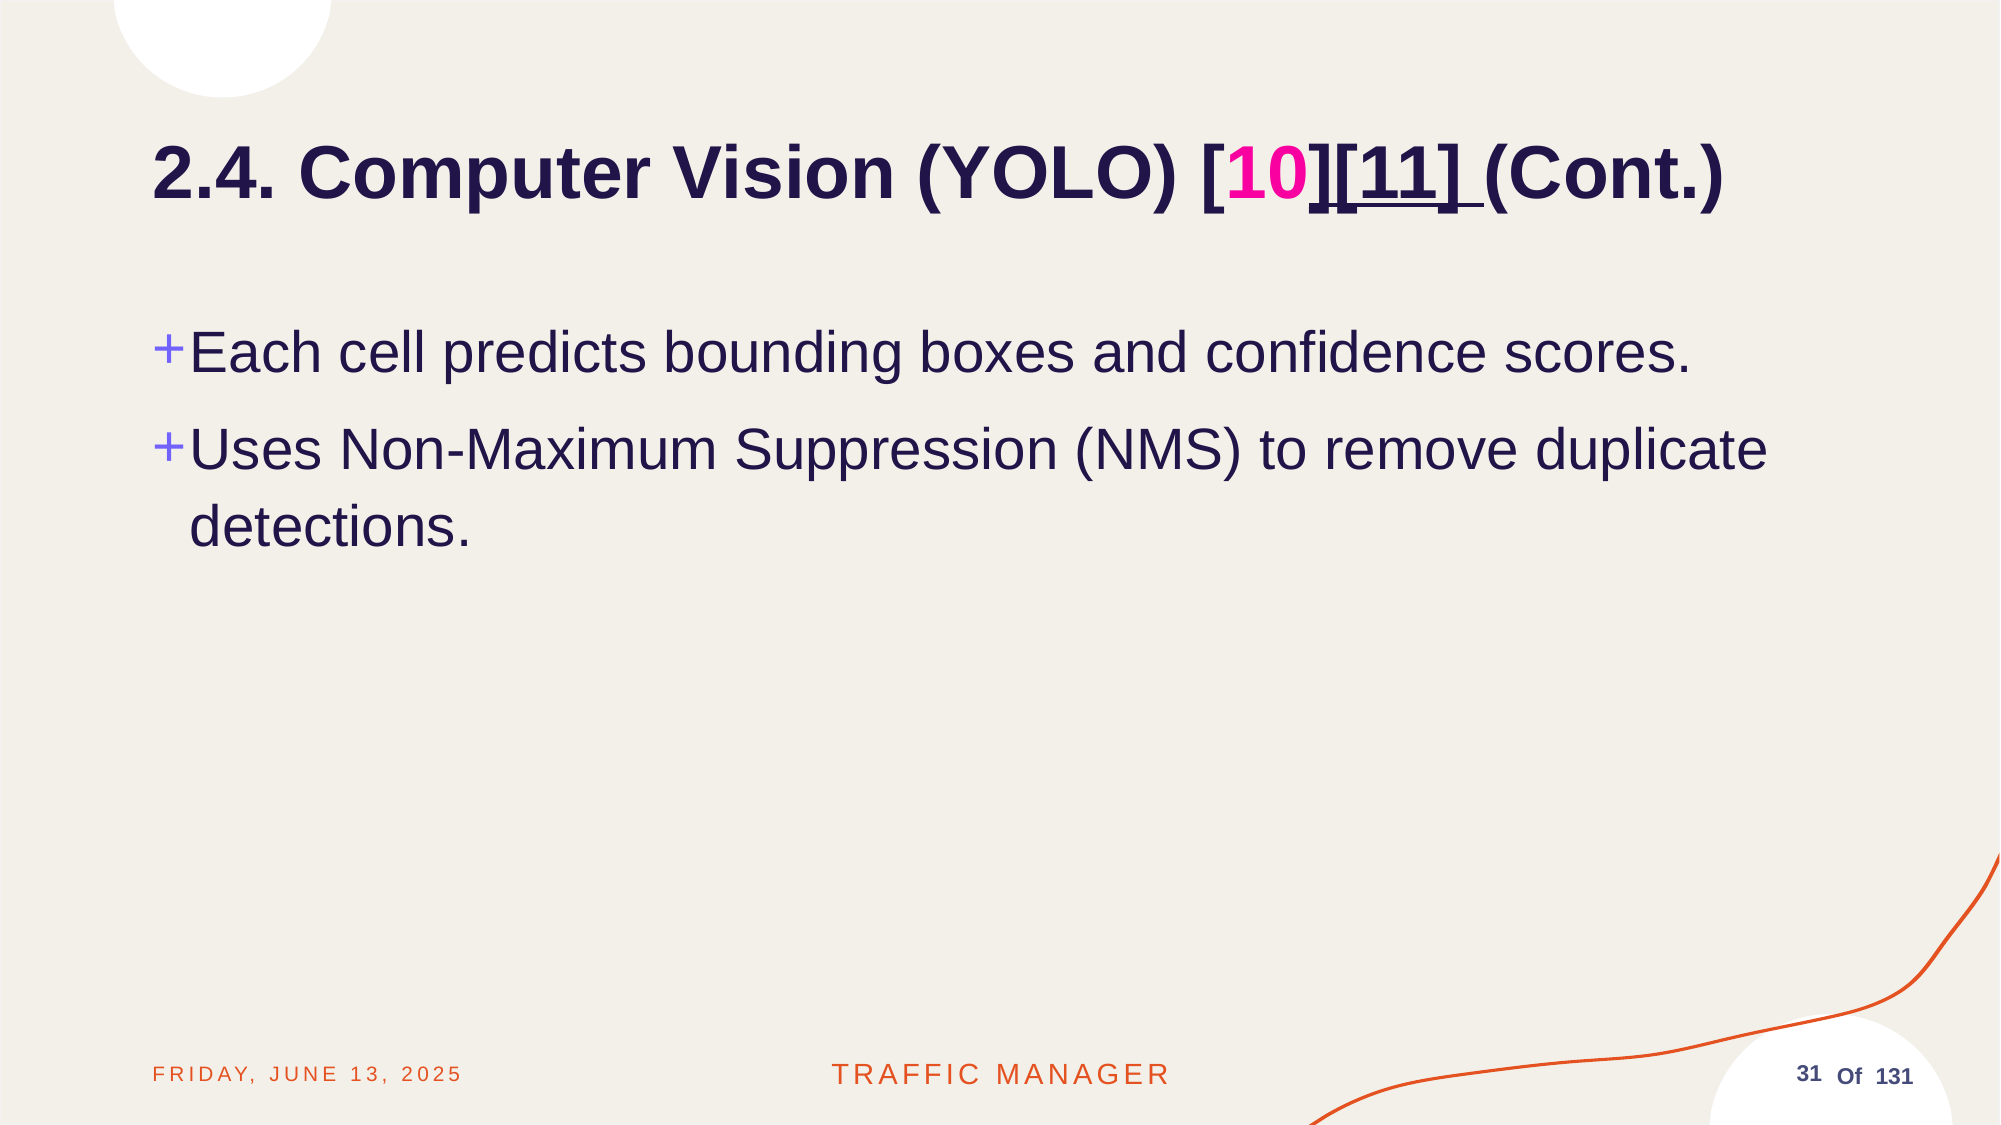

# 2.4. Computer Vision (YOLO) [10][11] (Cont.)
Each cell predicts bounding boxes and confidence scores.
Uses Non-Maximum Suppression (NMS) to remove duplicate detections.
Friday, June 13, 2025
Traffic MANAGER
31